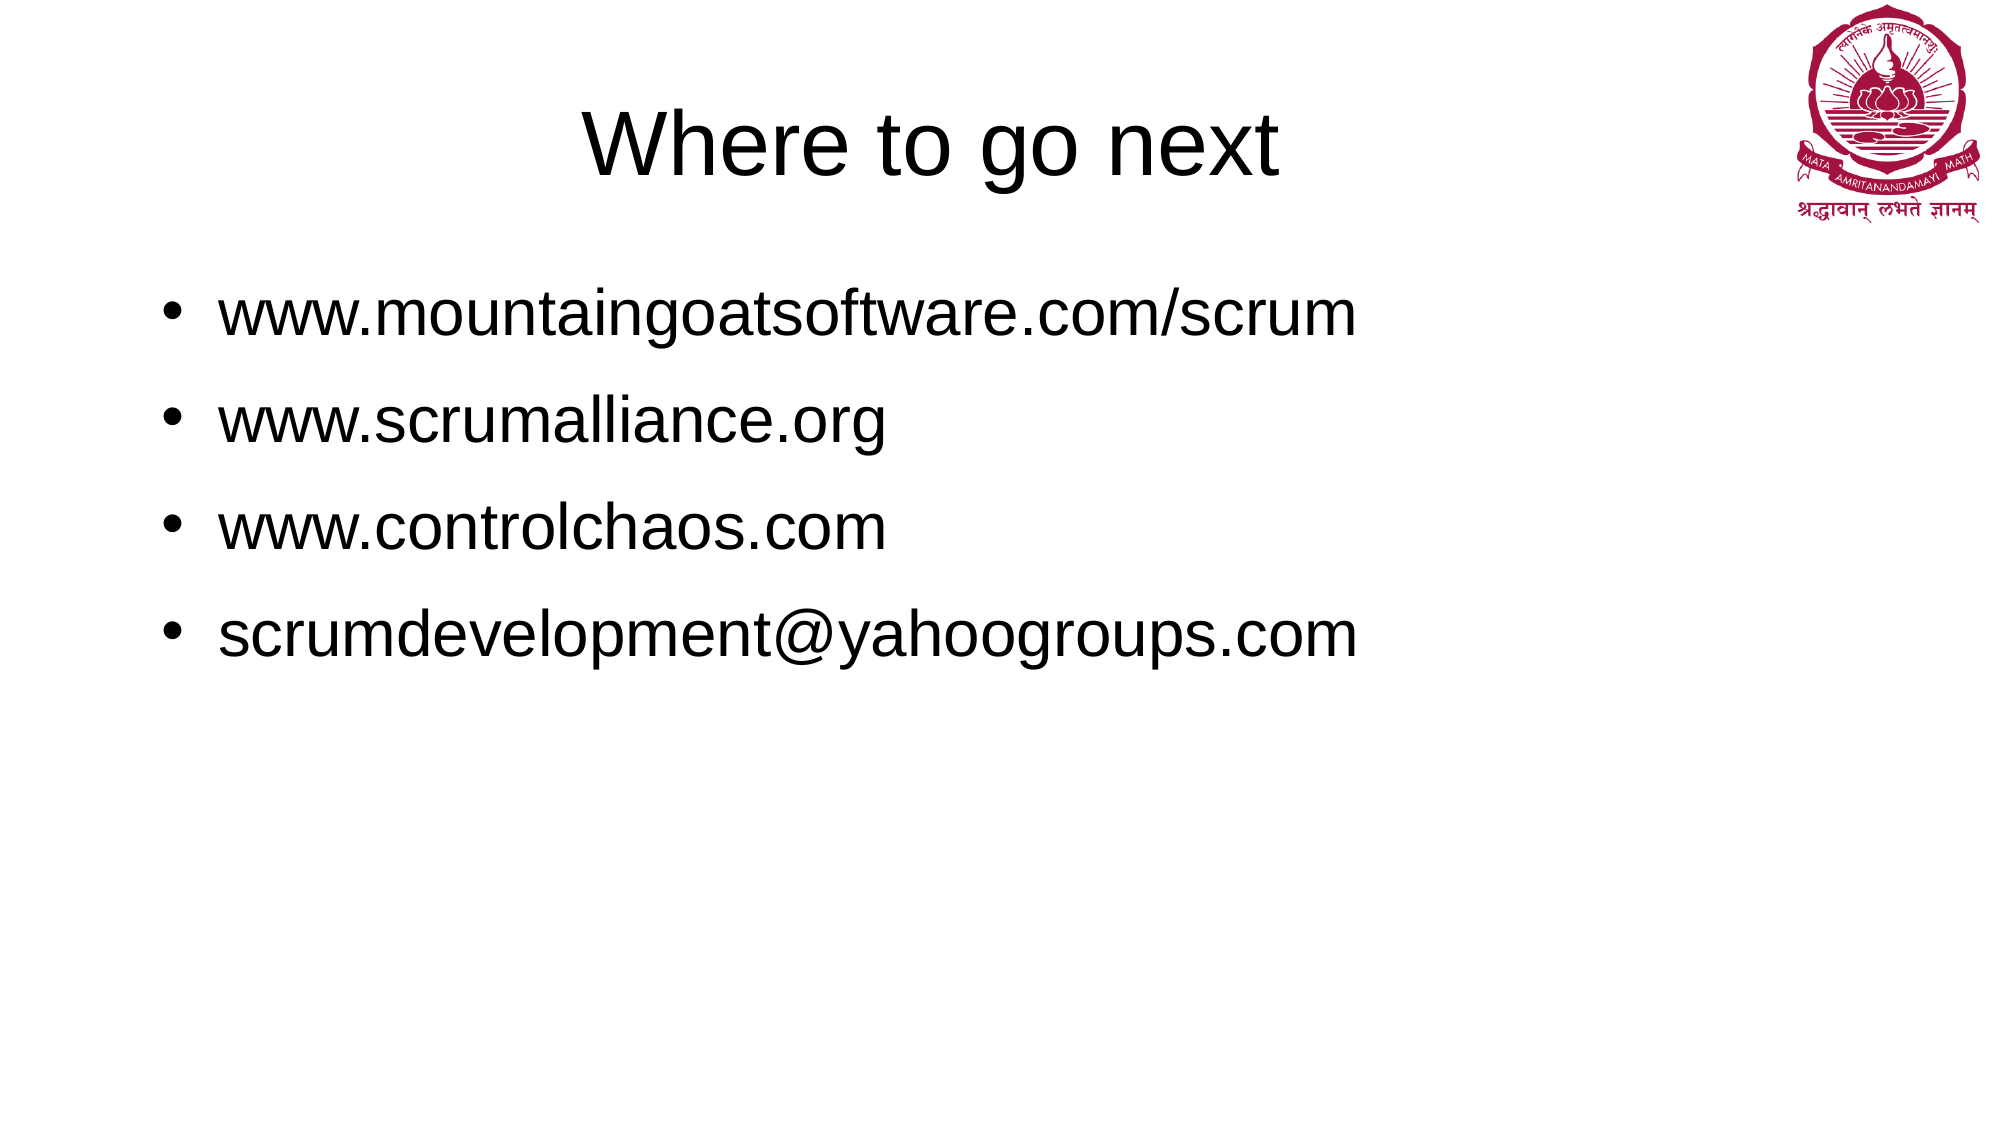

# Where to go next
www.mountaingoatsoftware.com/scrum
www.scrumalliance.org
www.controlchaos.com
scrumdevelopment@yahoogroups.com